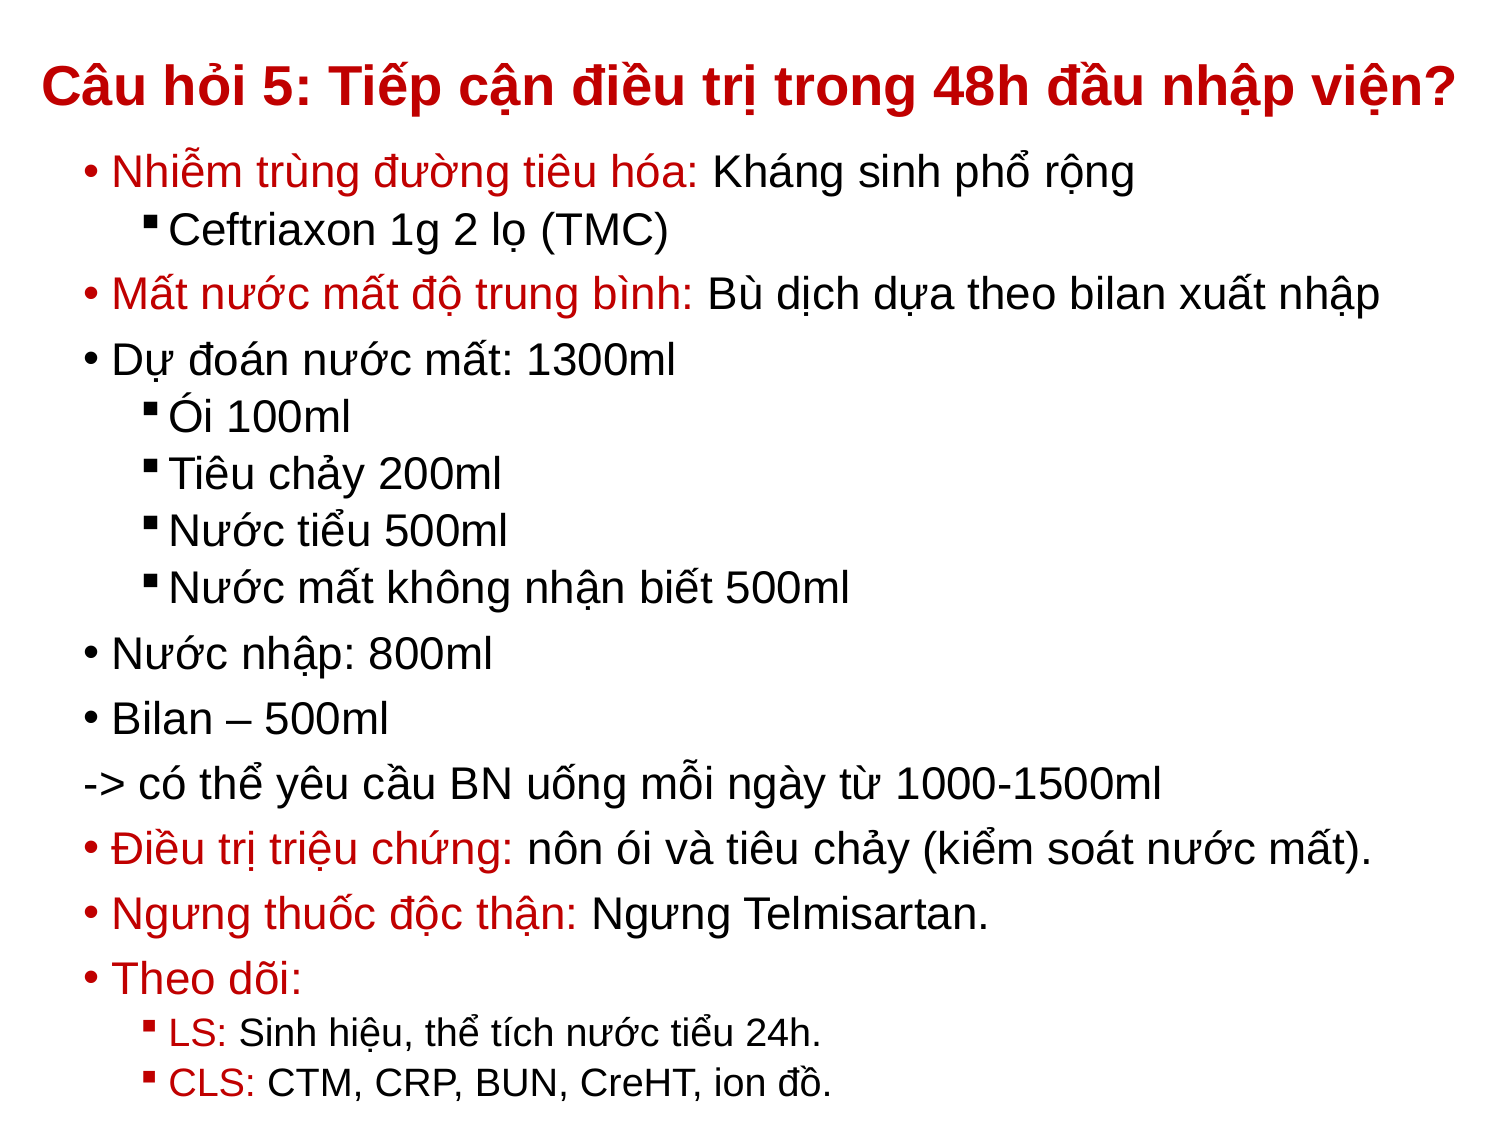

# Câu hỏi 5: Tiếp cận điều trị trong 48h đầu nhập viện?
Nhiễm trùng đường tiêu hóa: Kháng sinh phổ rộng
Ceftriaxon 1g 2 lọ (TMC)
Mất nước mất độ trung bình: Bù dịch dựa theo bilan xuất nhập
Dự đoán nước mất: 1300ml
Ói 100ml
Tiêu chảy 200ml
Nước tiểu 500ml
Nước mất không nhận biết 500ml
Nước nhập: 800ml
Bilan – 500ml
-> có thể yêu cầu BN uống mỗi ngày từ 1000-1500ml
Điều trị triệu chứng: nôn ói và tiêu chảy (kiểm soát nước mất).
Ngưng thuốc độc thận: Ngưng Telmisartan.
Theo dõi:
LS: Sinh hiệu, thể tích nước tiểu 24h.
CLS: CTM, CRP, BUN, CreHT, ion đồ.